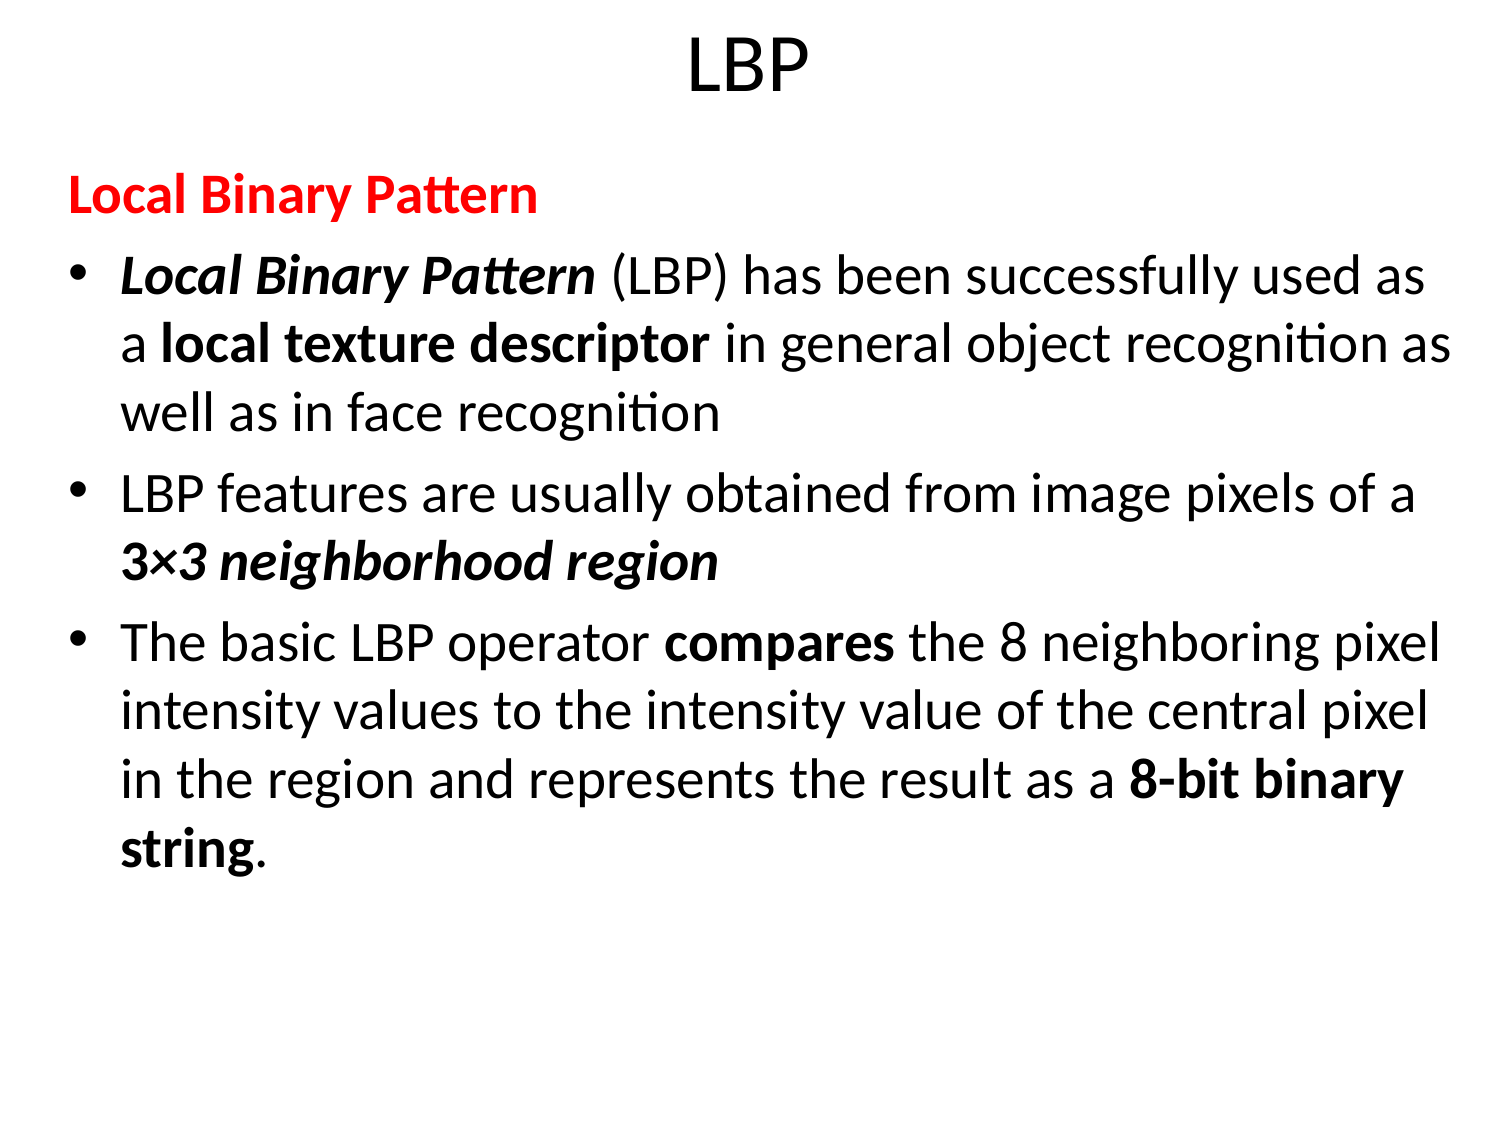

# LBP
Local Binary Pattern
Local Binary Pattern (LBP) has been successfully used as a local texture descriptor in general object recognition as well as in face recognition
LBP features are usually obtained from image pixels of a 3×3 neighborhood region
The basic LBP operator compares the 8 neighboring pixel intensity values to the intensity value of the central pixel in the region and represents the result as a 8-bit binary string.